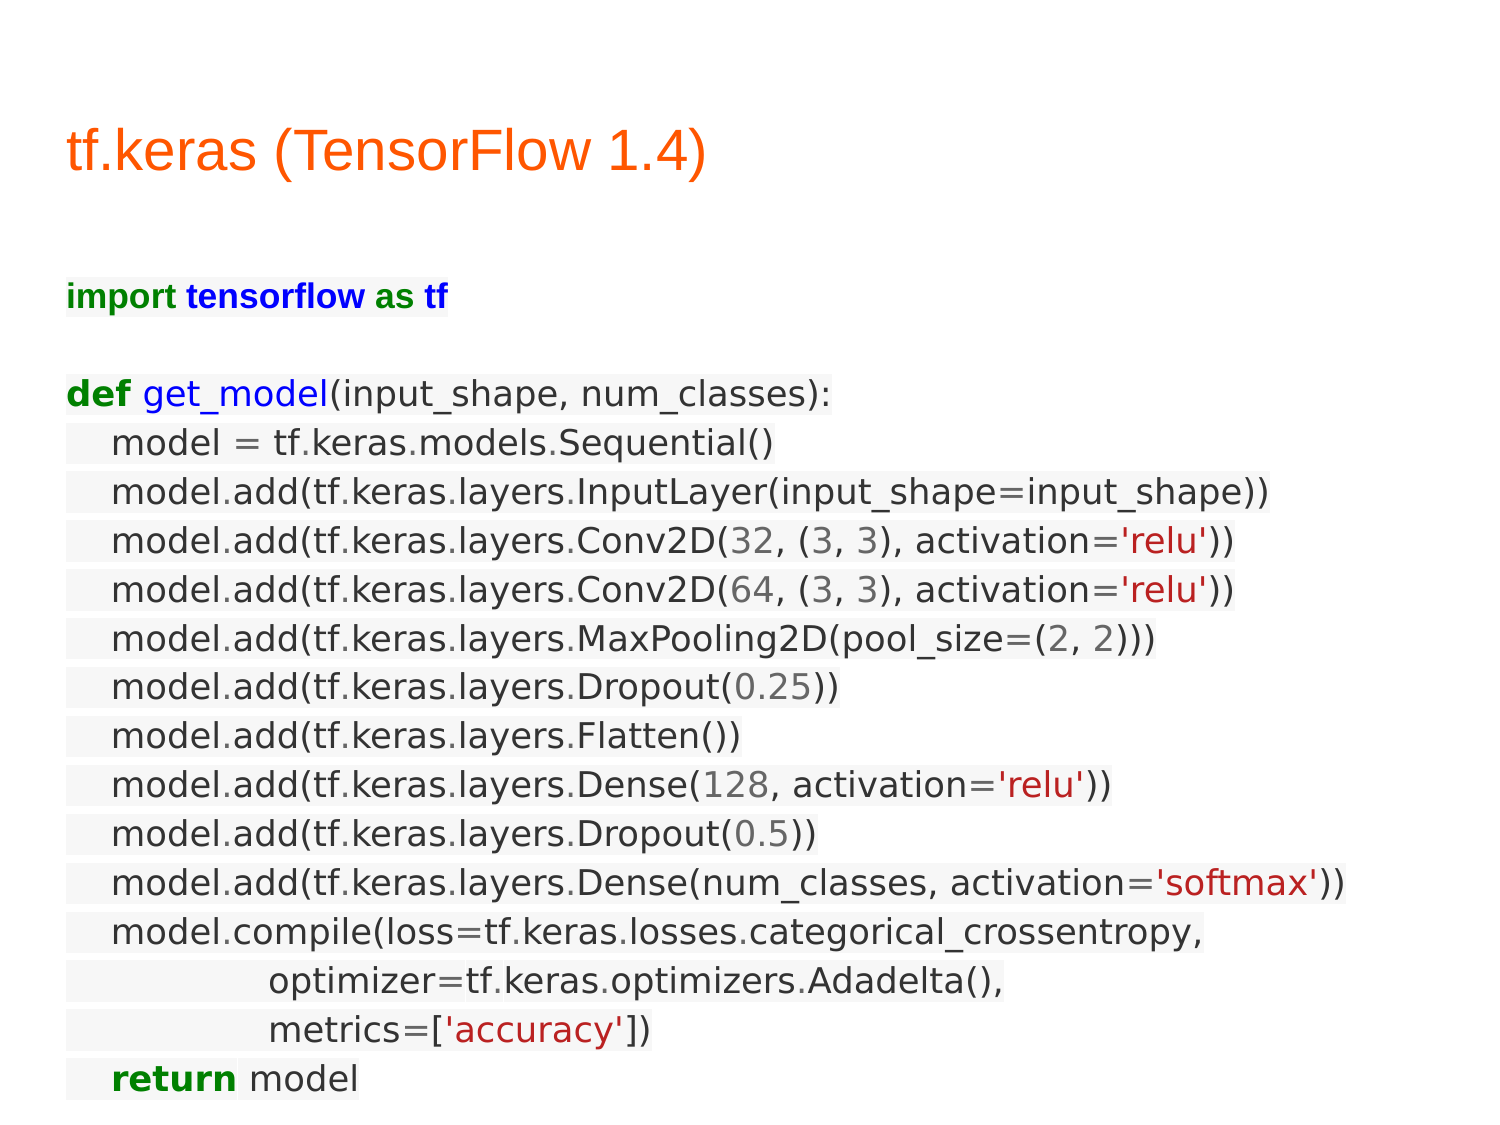

# tf.keras (TensorFlow 1.4)

import tensorflow as tf

def get_model(input_shape, num_classes):
    model = tf.keras.models.Sequential()
    model.add(tf.keras.layers.InputLayer(input_shape=input_shape))
    model.add(tf.keras.layers.Conv2D(32, (3, 3), activation='relu'))
    model.add(tf.keras.layers.Conv2D(64, (3, 3), activation='relu'))
    model.add(tf.keras.layers.MaxPooling2D(pool_size=(2, 2)))
    model.add(tf.keras.layers.Dropout(0.25))
    model.add(tf.keras.layers.Flatten())
    model.add(tf.keras.layers.Dense(128, activation='relu'))
    model.add(tf.keras.layers.Dropout(0.5))
    model.add(tf.keras.layers.Dense(num_classes, activation='softmax'))
    model.compile(loss=tf.keras.losses.categorical_crossentropy,
                  optimizer=tf.keras.optimizers.Adadelta(),
                  metrics=['accuracy'])
    return model